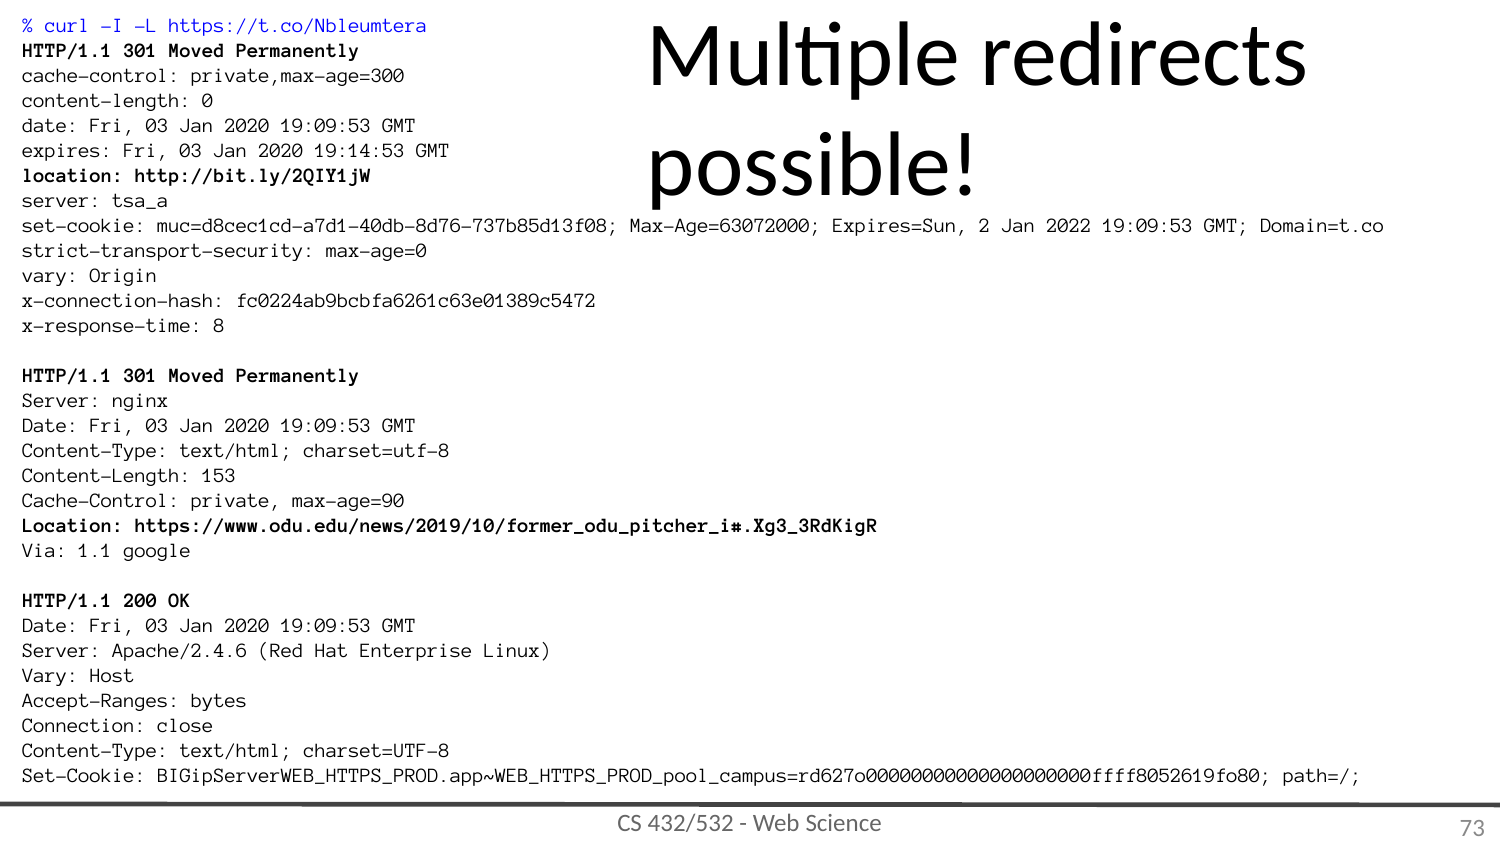

% curl -I -L https://t.co/Nbleumtera
HTTP/1.1 301 Moved Permanently
cache-control: private,max-age=300
content-length: 0
date: Fri, 03 Jan 2020 19:09:53 GMT
expires: Fri, 03 Jan 2020 19:14:53 GMT
location: http://bit.ly/2QIY1jW
server: tsa_a
set-cookie: muc=d8cec1cd-a7d1-40db-8d76-737b85d13f08; Max-Age=63072000; Expires=Sun, 2 Jan 2022 19:09:53 GMT; Domain=t.co
strict-transport-security: max-age=0
vary: Origin
x-connection-hash: fc0224ab9bcbfa6261c63e01389c5472
x-response-time: 8

HTTP/1.1 301 Moved Permanently
Server: nginx
Date: Fri, 03 Jan 2020 19:09:53 GMT
Content-Type: text/html; charset=utf-8
Content-Length: 153
Cache-Control: private, max-age=90
Location: https://www.odu.edu/news/2019/10/former_odu_pitcher_i#.Xg3_3RdKigR
Via: 1.1 google

HTTP/1.1 200 OK
Date: Fri, 03 Jan 2020 19:09:53 GMT
Server: Apache/2.4.6 (Red Hat Enterprise Linux)
Vary: Host
Accept-Ranges: bytes
Connection: close
Content-Type: text/html; charset=UTF-8
Set-Cookie: BIGipServerWEB_HTTPS_PROD.app~WEB_HTTPS_PROD_pool_campus=rd627o00000000000000000000ffff8052619fo80; path=/;

# Multiple redirects possible!
73